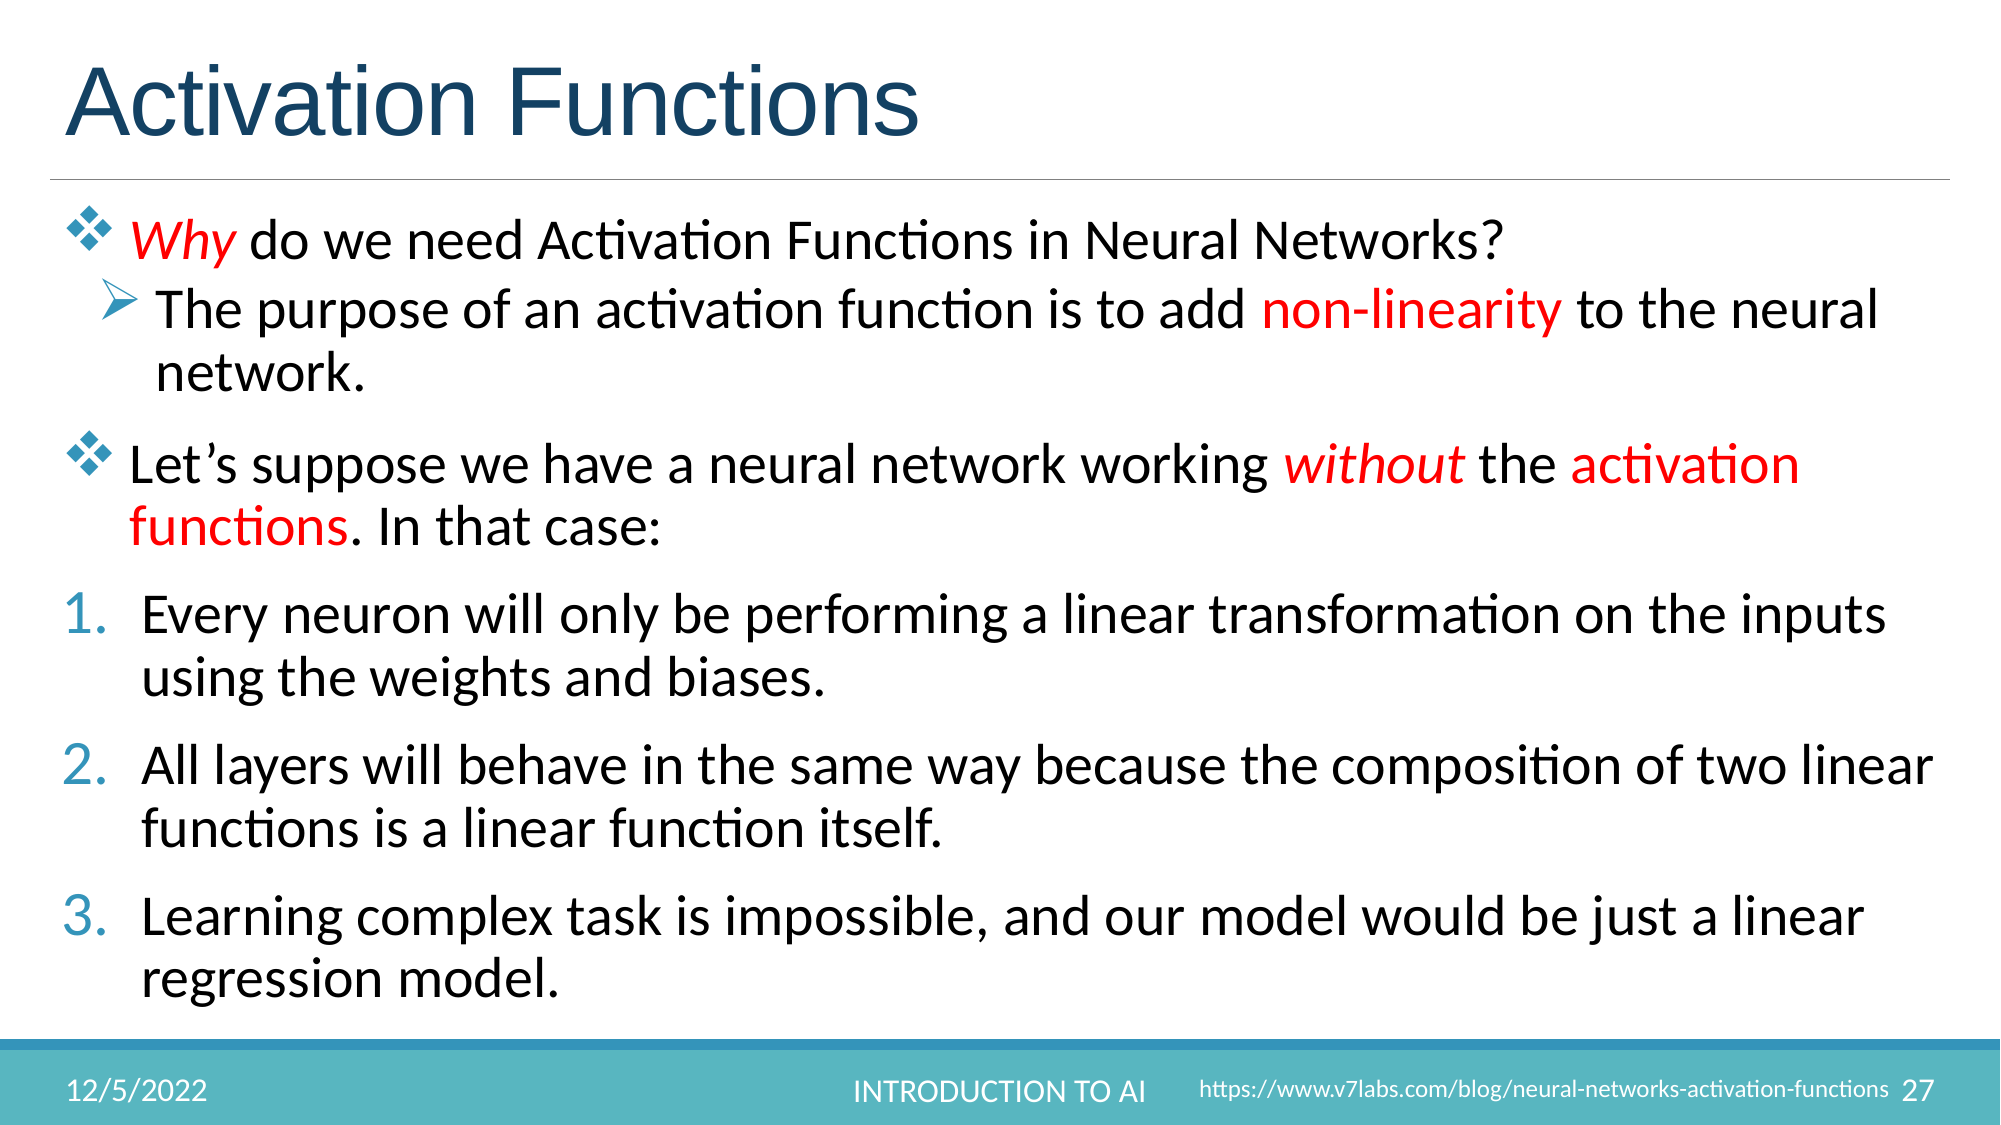

# Activation Functions
Why do we need Activation Functions in Neural Networks?
The purpose of an activation function is to add non-linearity to the neural network.
Let’s suppose we have a neural network working without the activation functions. In that case:
Every neuron will only be performing a linear transformation on the inputs using the weights and biases.
All layers will behave in the same way because the composition of two linear functions is a linear function itself.
Learning complex task is impossible, and our model would be just a linear regression model.

12/5/2022
27
Introduction to AI
https://www.v7labs.com/blog/neural-networks-activation-functions